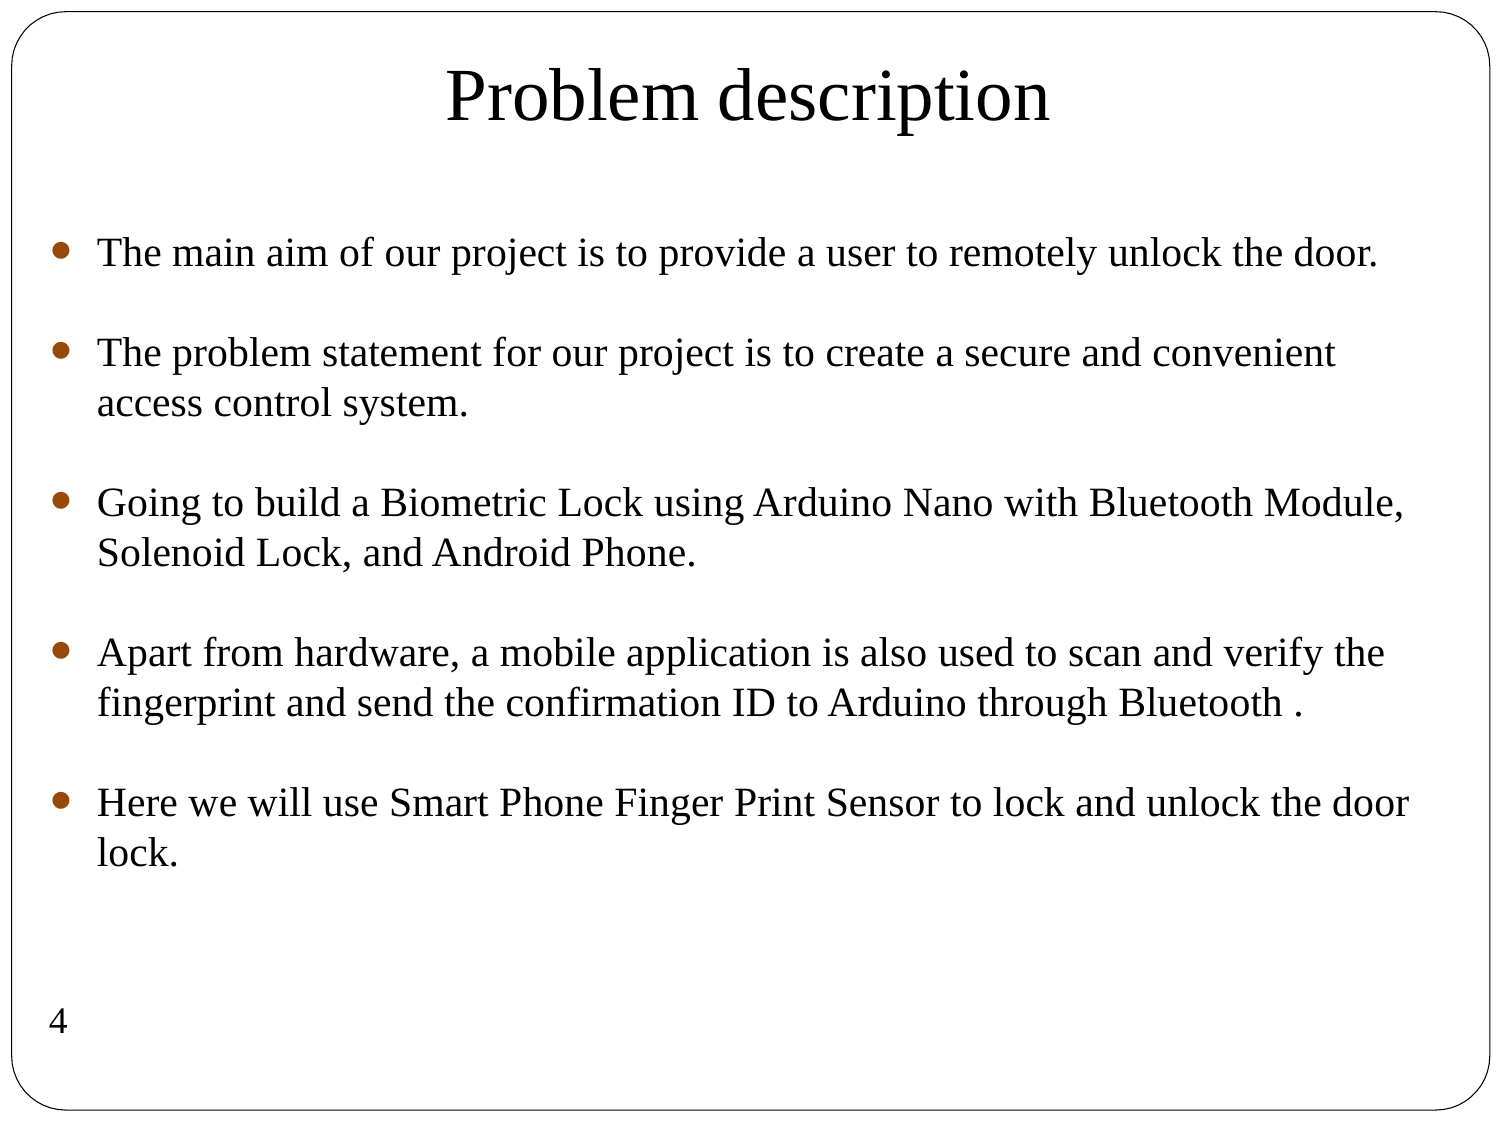

# Problem description
The main aim of our project is to provide a user to remotely unlock the door.

The problem statement for our project is to create a secure and convenient access control system.

Going to build a Biometric Lock using Arduino Nano with Bluetooth Module, Solenoid Lock, and Android Phone.

Apart from hardware, a mobile application is also used to scan and verify the fingerprint and send the confirmation ID to Arduino through Bluetooth .

Here we will use Smart Phone Finger Print Sensor to lock and unlock the door lock.

4